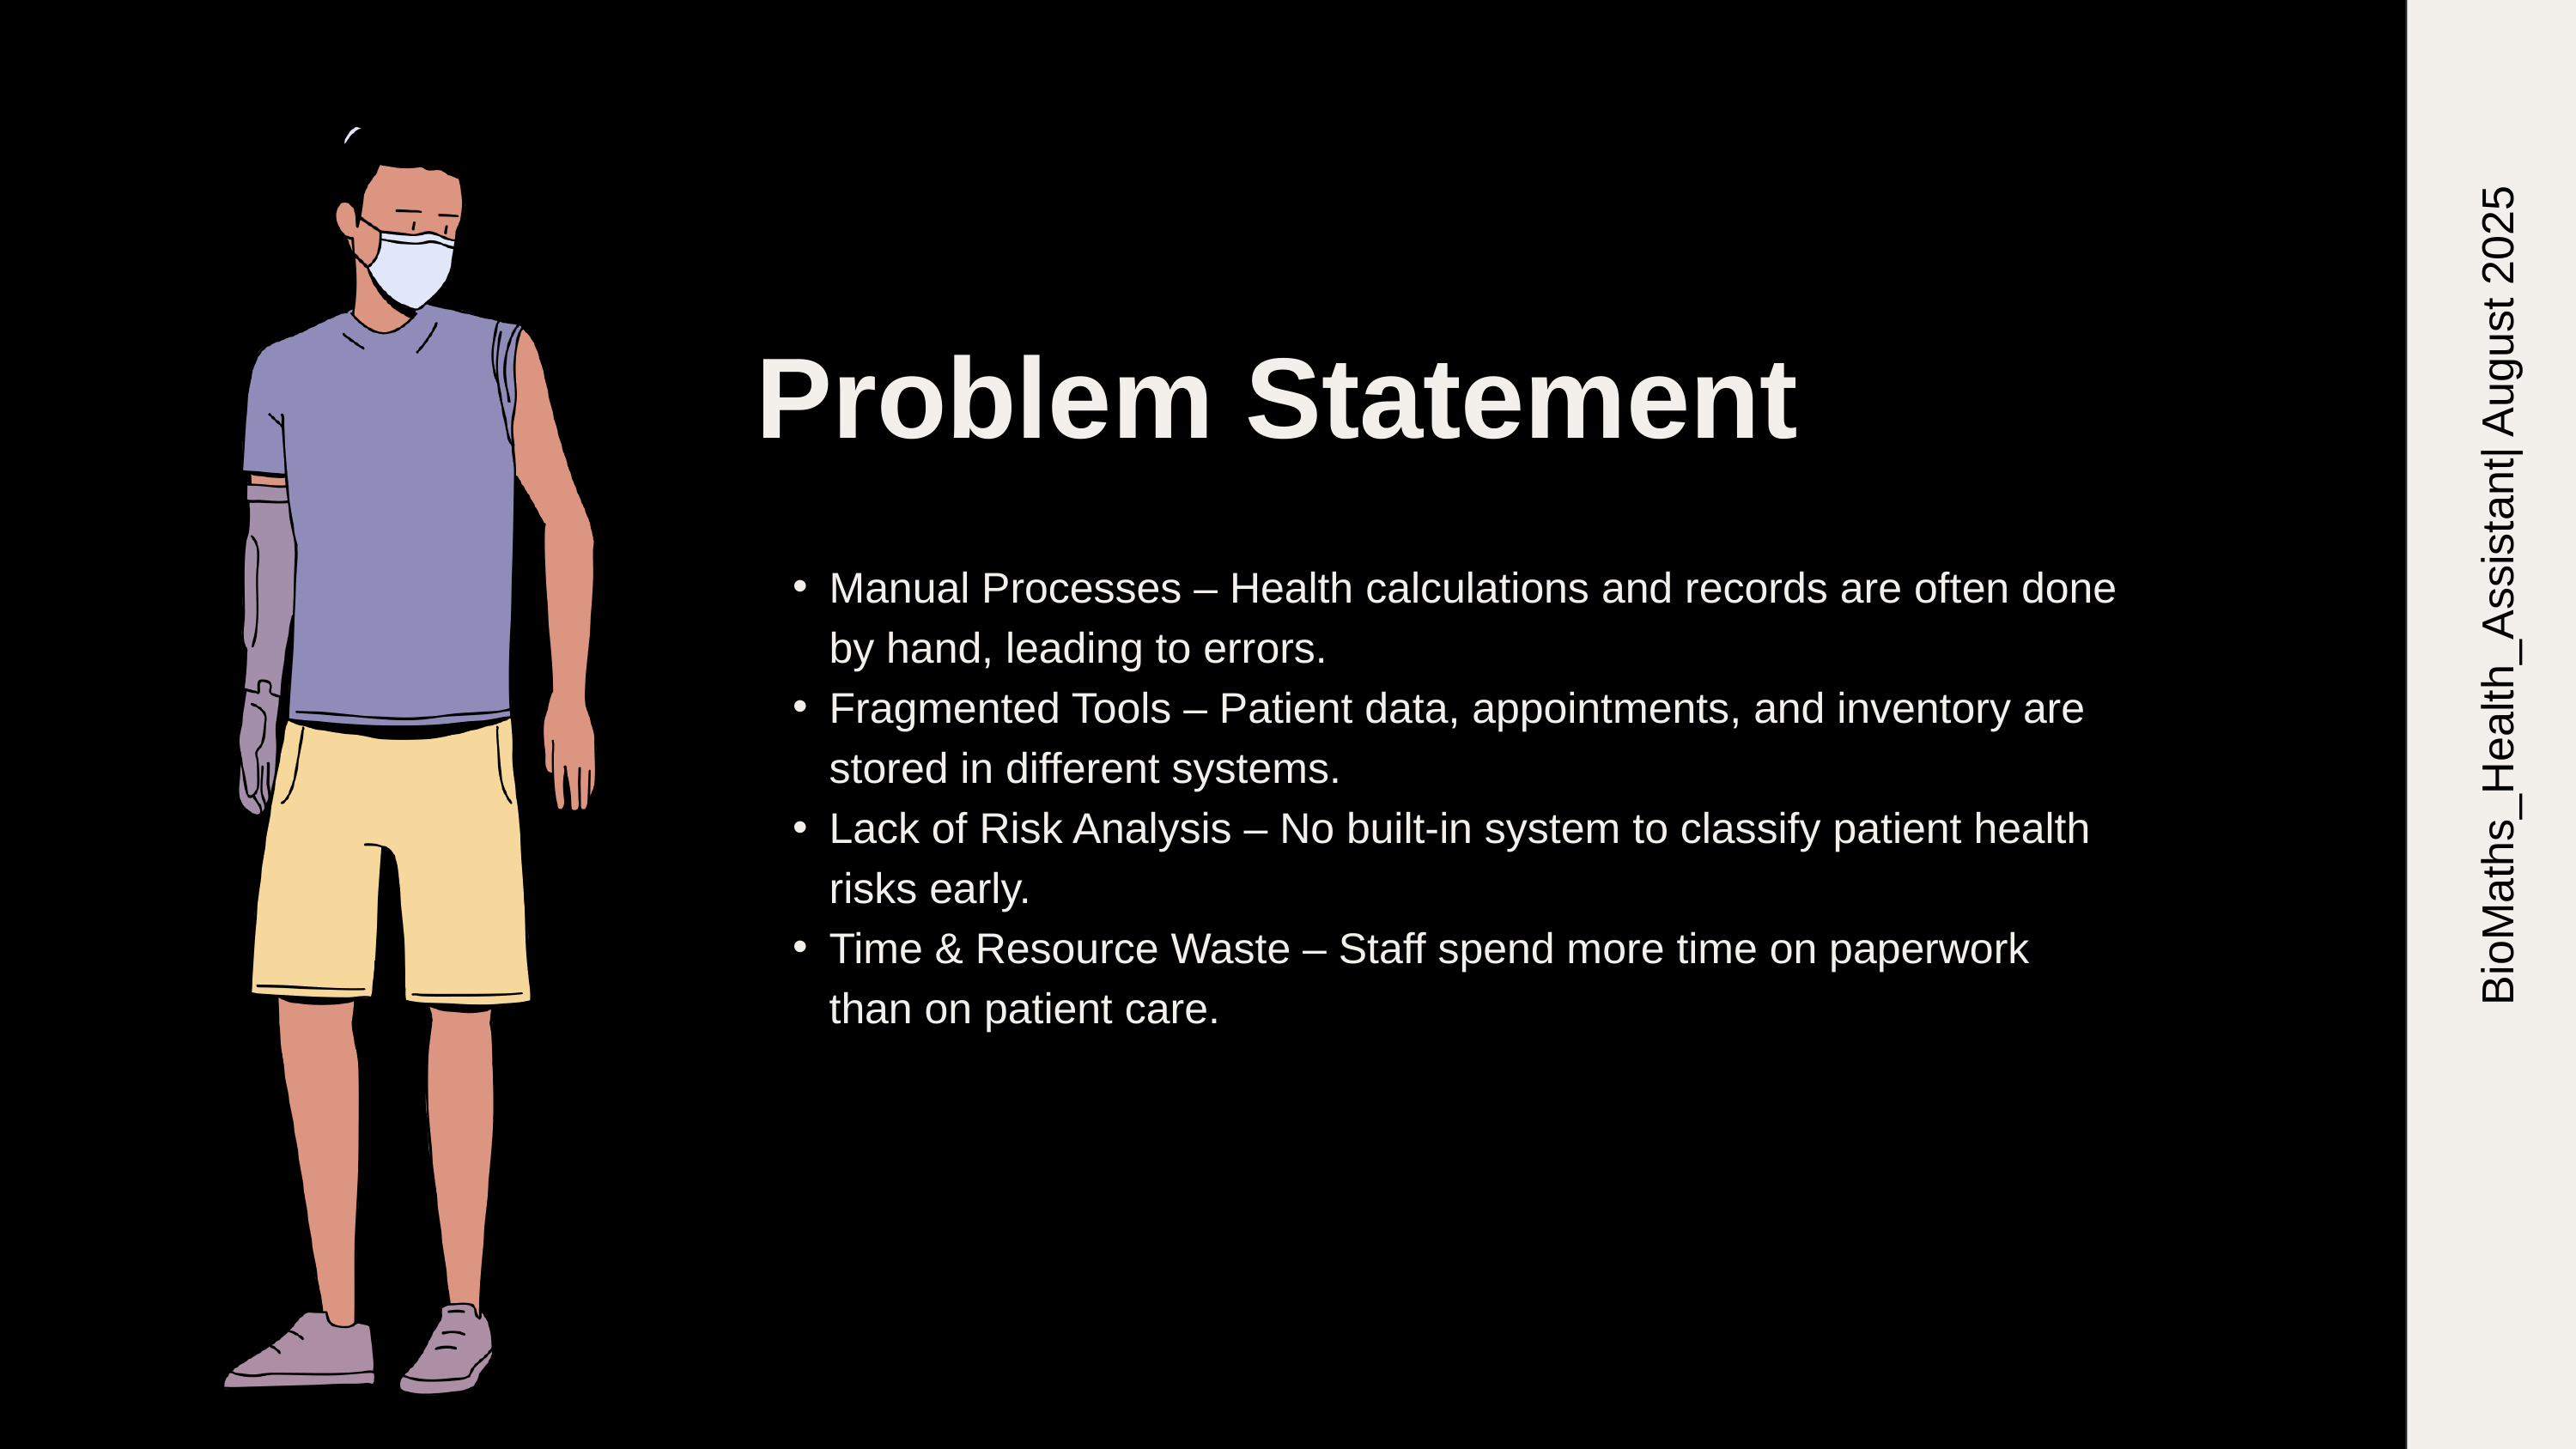

Problem Statement
Manual Processes – Health calculations and records are often done by hand, leading to errors.
Fragmented Tools – Patient data, appointments, and inventory are stored in different systems.
Lack of Risk Analysis – No built-in system to classify patient health risks early.
Time & Resource Waste – Staff spend more time on paperwork than on patient care.

BioMaths_Health_Assistant| August 2025